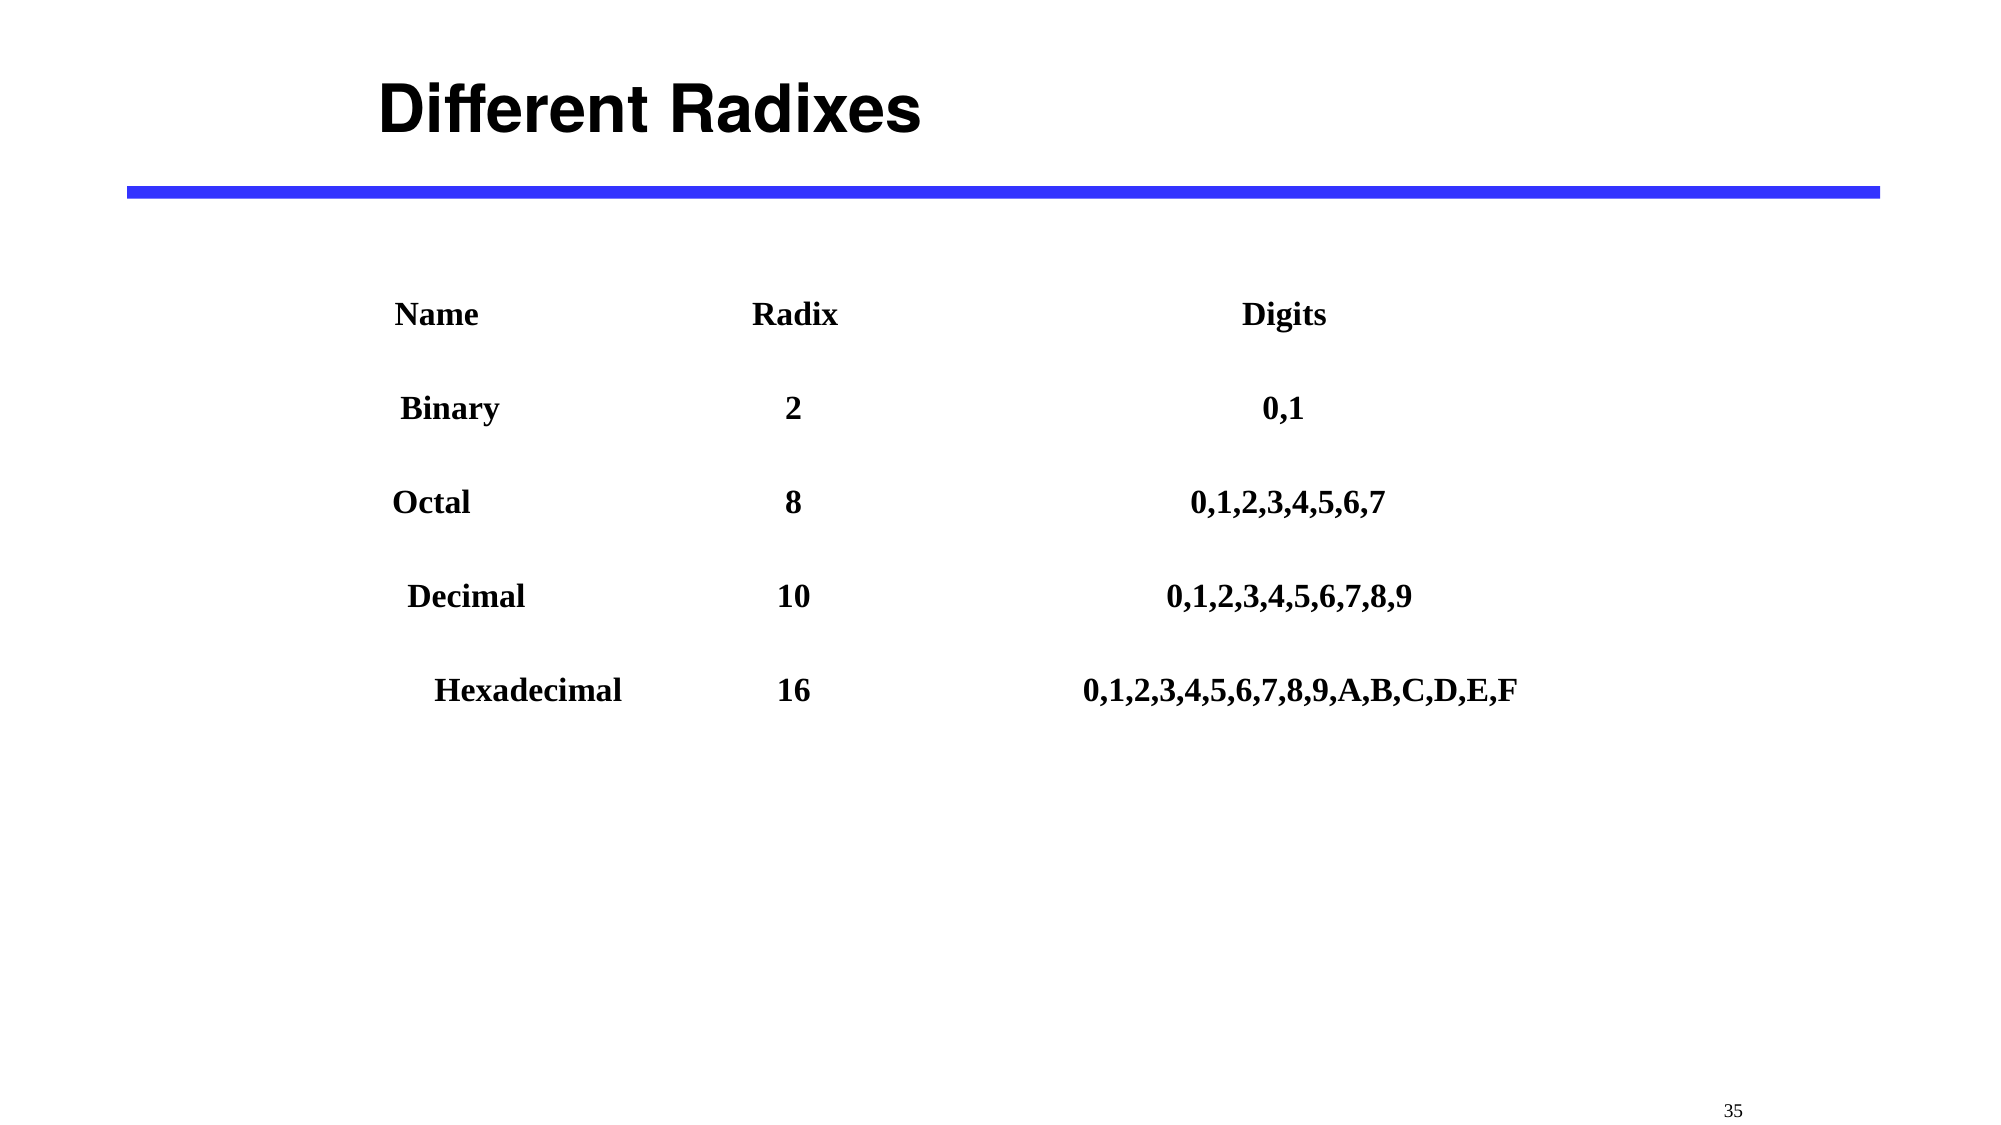

# Different Radixes
Name

Radix

Digits

Binary

2

0,1

Octal

8

0,1,2,3,4,5,6,7

10

0,1,2,3,4,5,6,7,8,9

Decimal
Hexadecimal

16

0,1,2,3,4,5,6,7,8,9,A,B,C,D,E,F

                           35